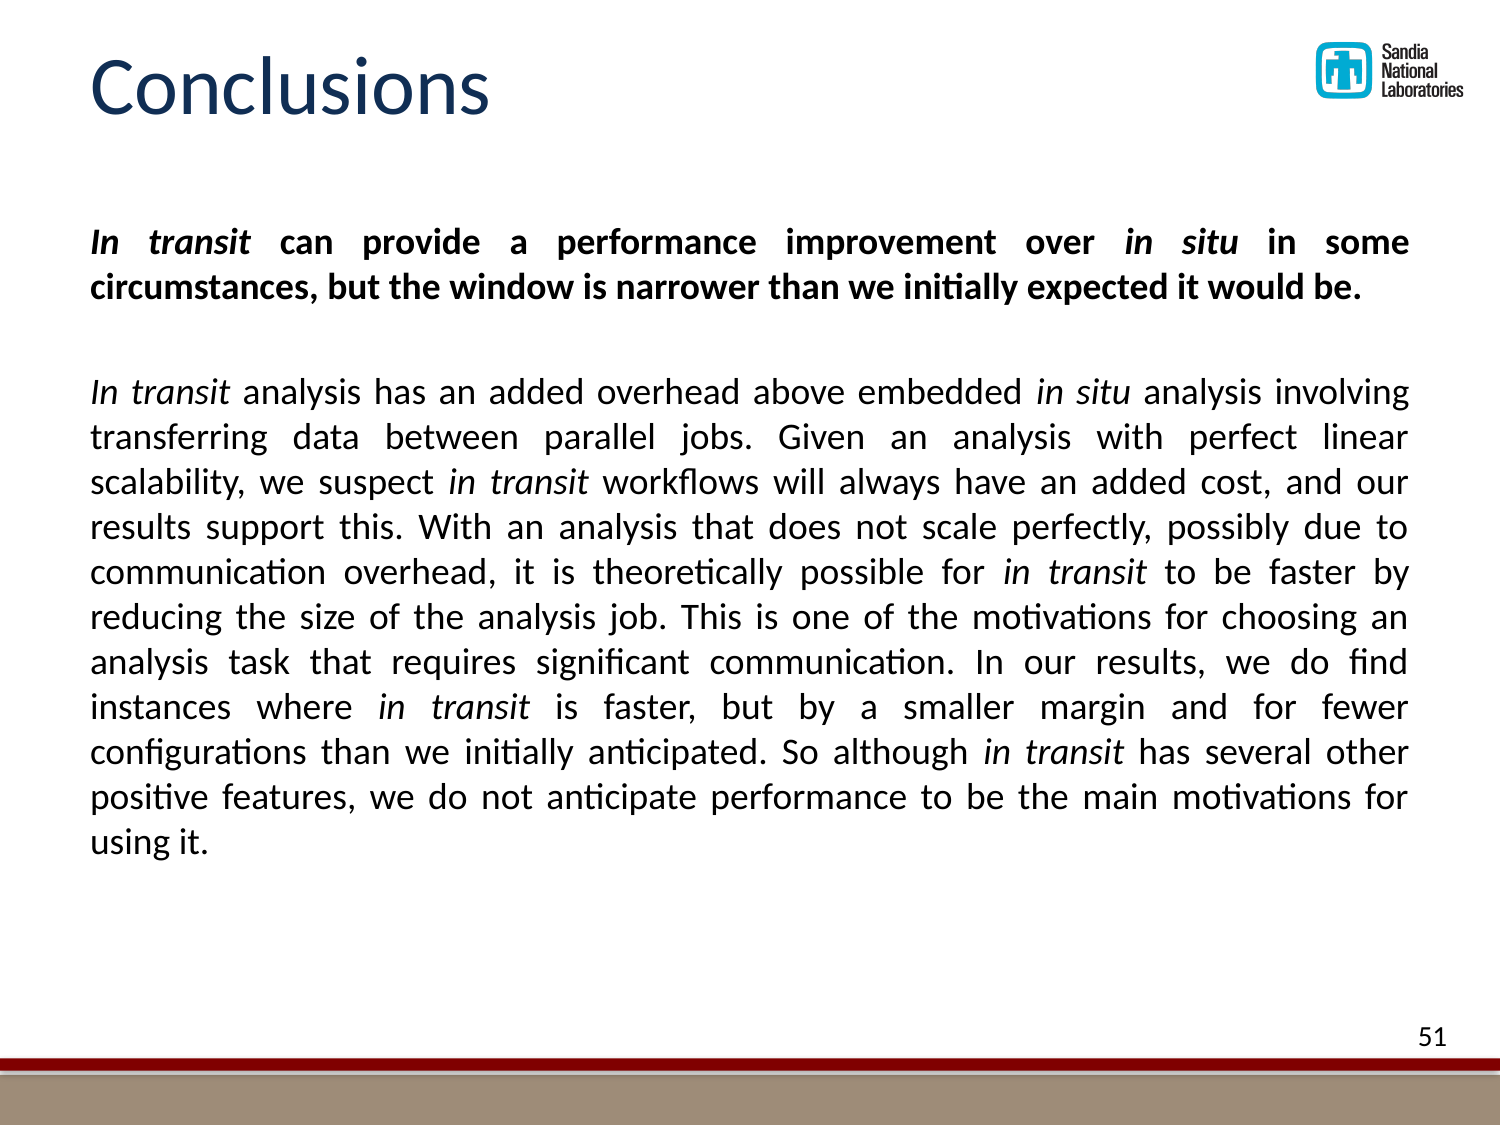

# Conclusions
In transit can provide a performance improvement over in situ in some circumstances, but the window is narrower than we initially expected it would be.

In transit analysis has an added overhead above embedded in situ analysis involving transferring data between parallel jobs. Given an analysis with perfect linear scalability, we suspect in transit workflows will always have an added cost, and our results support this. With an analysis that does not scale perfectly, possibly due to communication overhead, it is theoretically possible for in transit to be faster by reducing the size of the analysis job. This is one of the motivations for choosing an analysis task that requires significant communication. In our results, we do find instances where in transit is faster, but by a smaller margin and for fewer configurations than we initially anticipated. So although in transit has several other positive features, we do not anticipate performance to be the main motivations for using it.
51